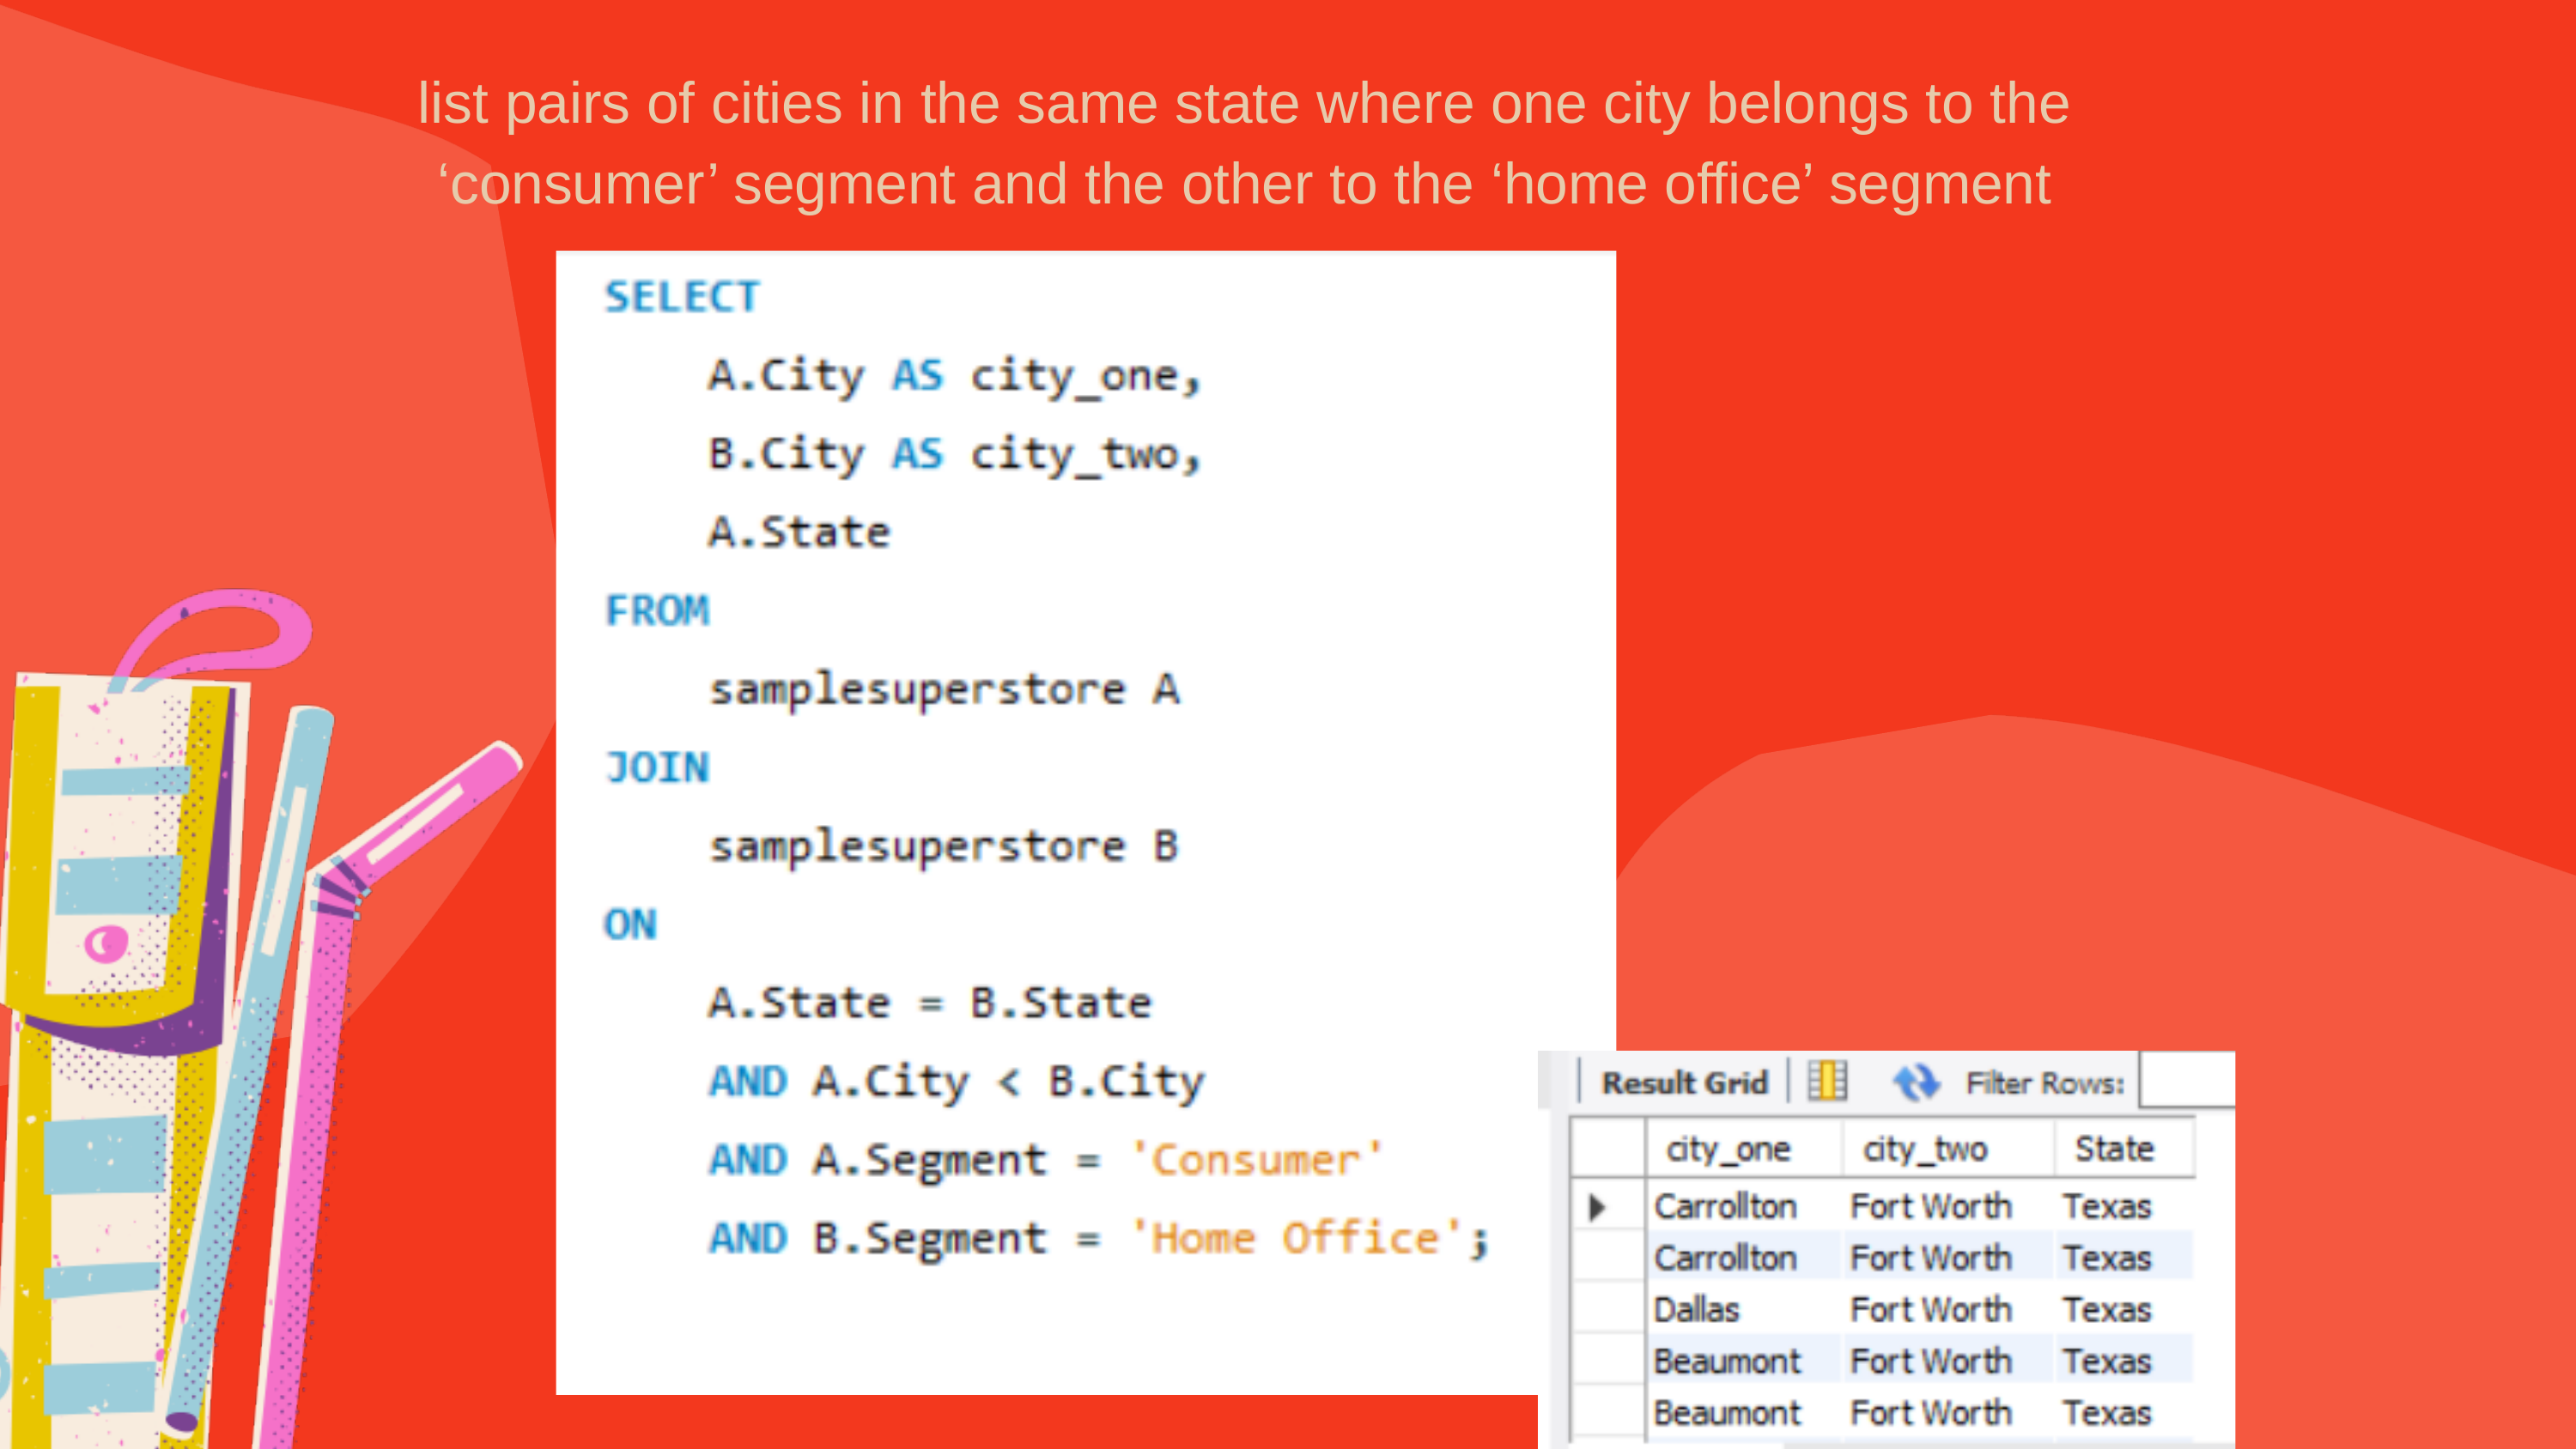

list pairs of cities in the same state where one city belongs to the ‘consumer’ segment and the other to the ‘home office’ segment